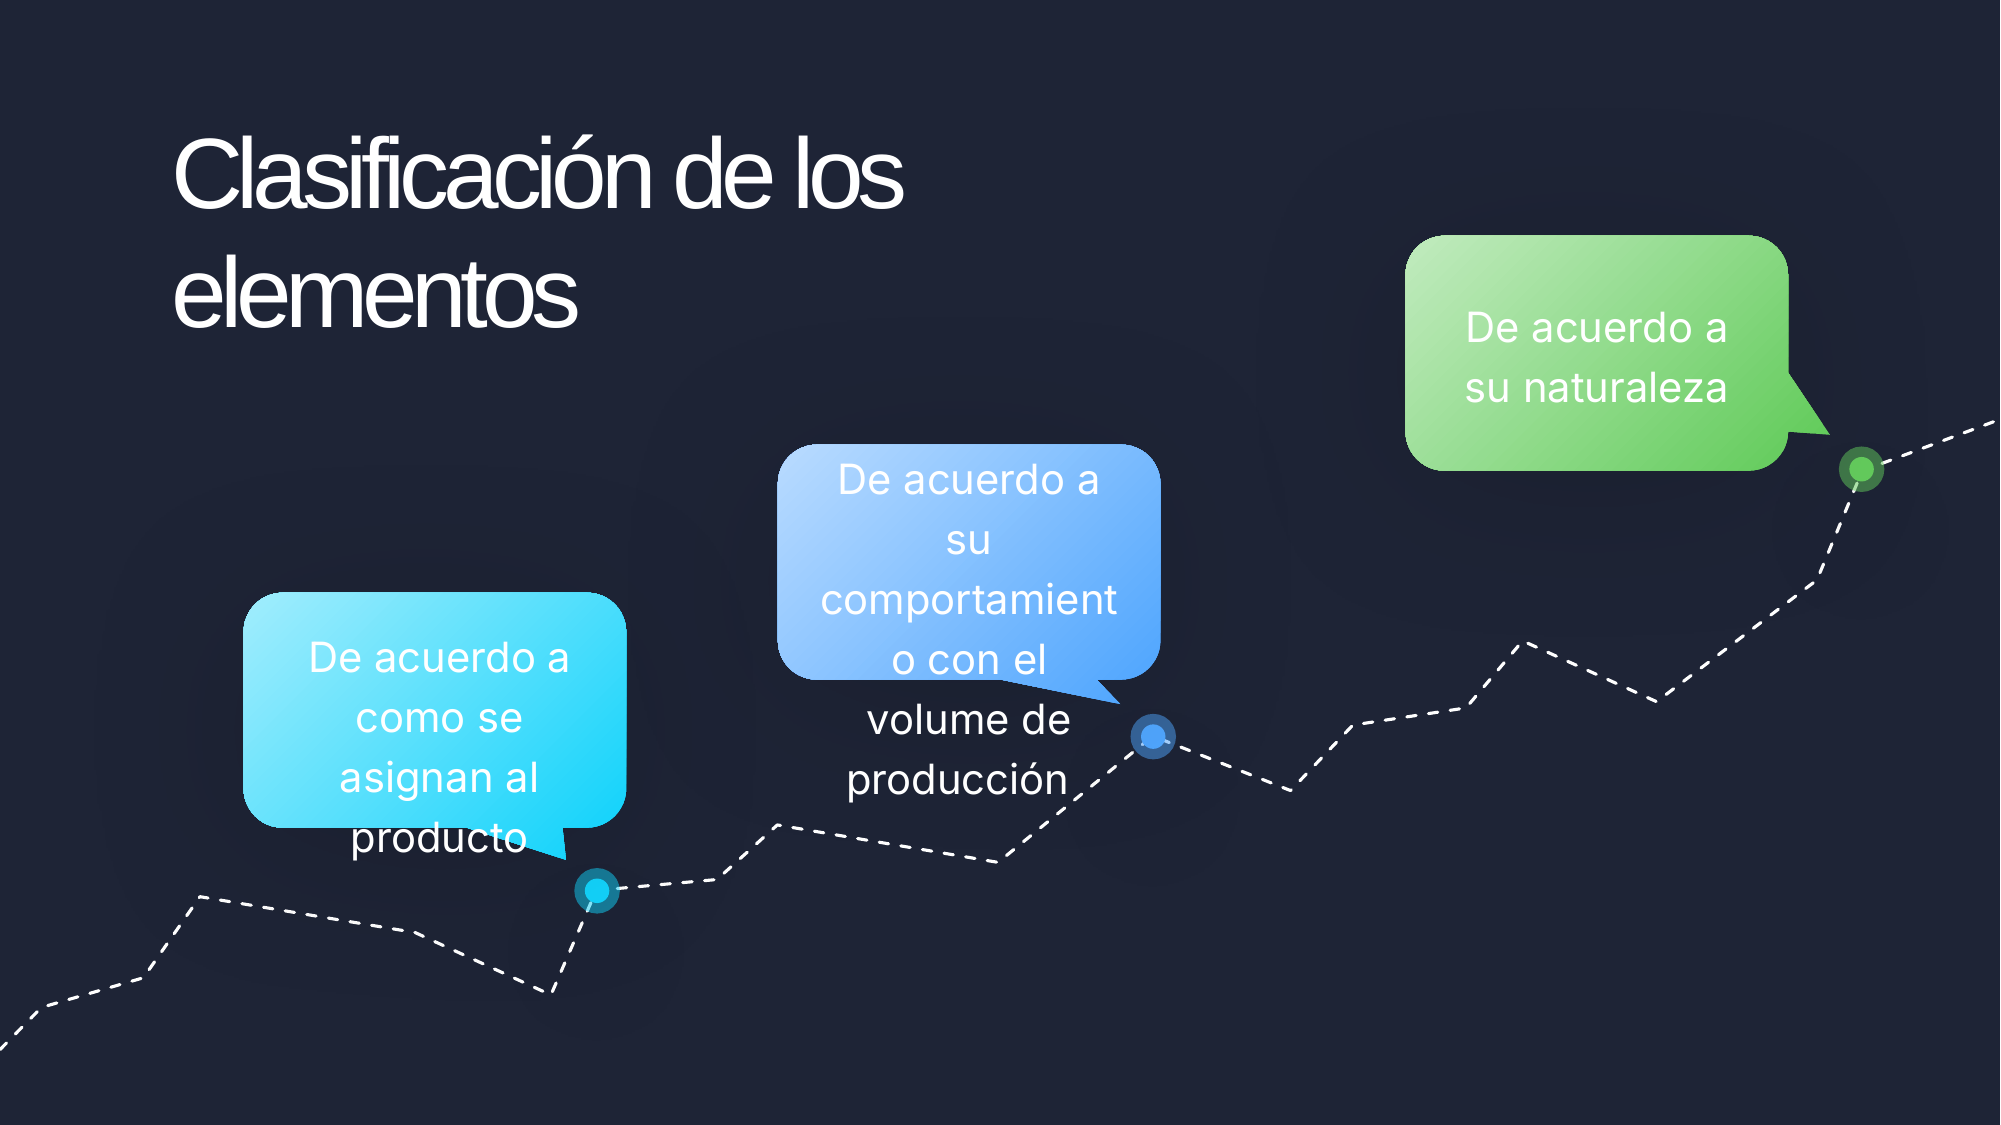

Clasificación de los elementos

Del costo
De acuerdo a su naturaleza

De acuerdo a su comportamiento con el volume de producción

De acuerdo a como se asignan al producto